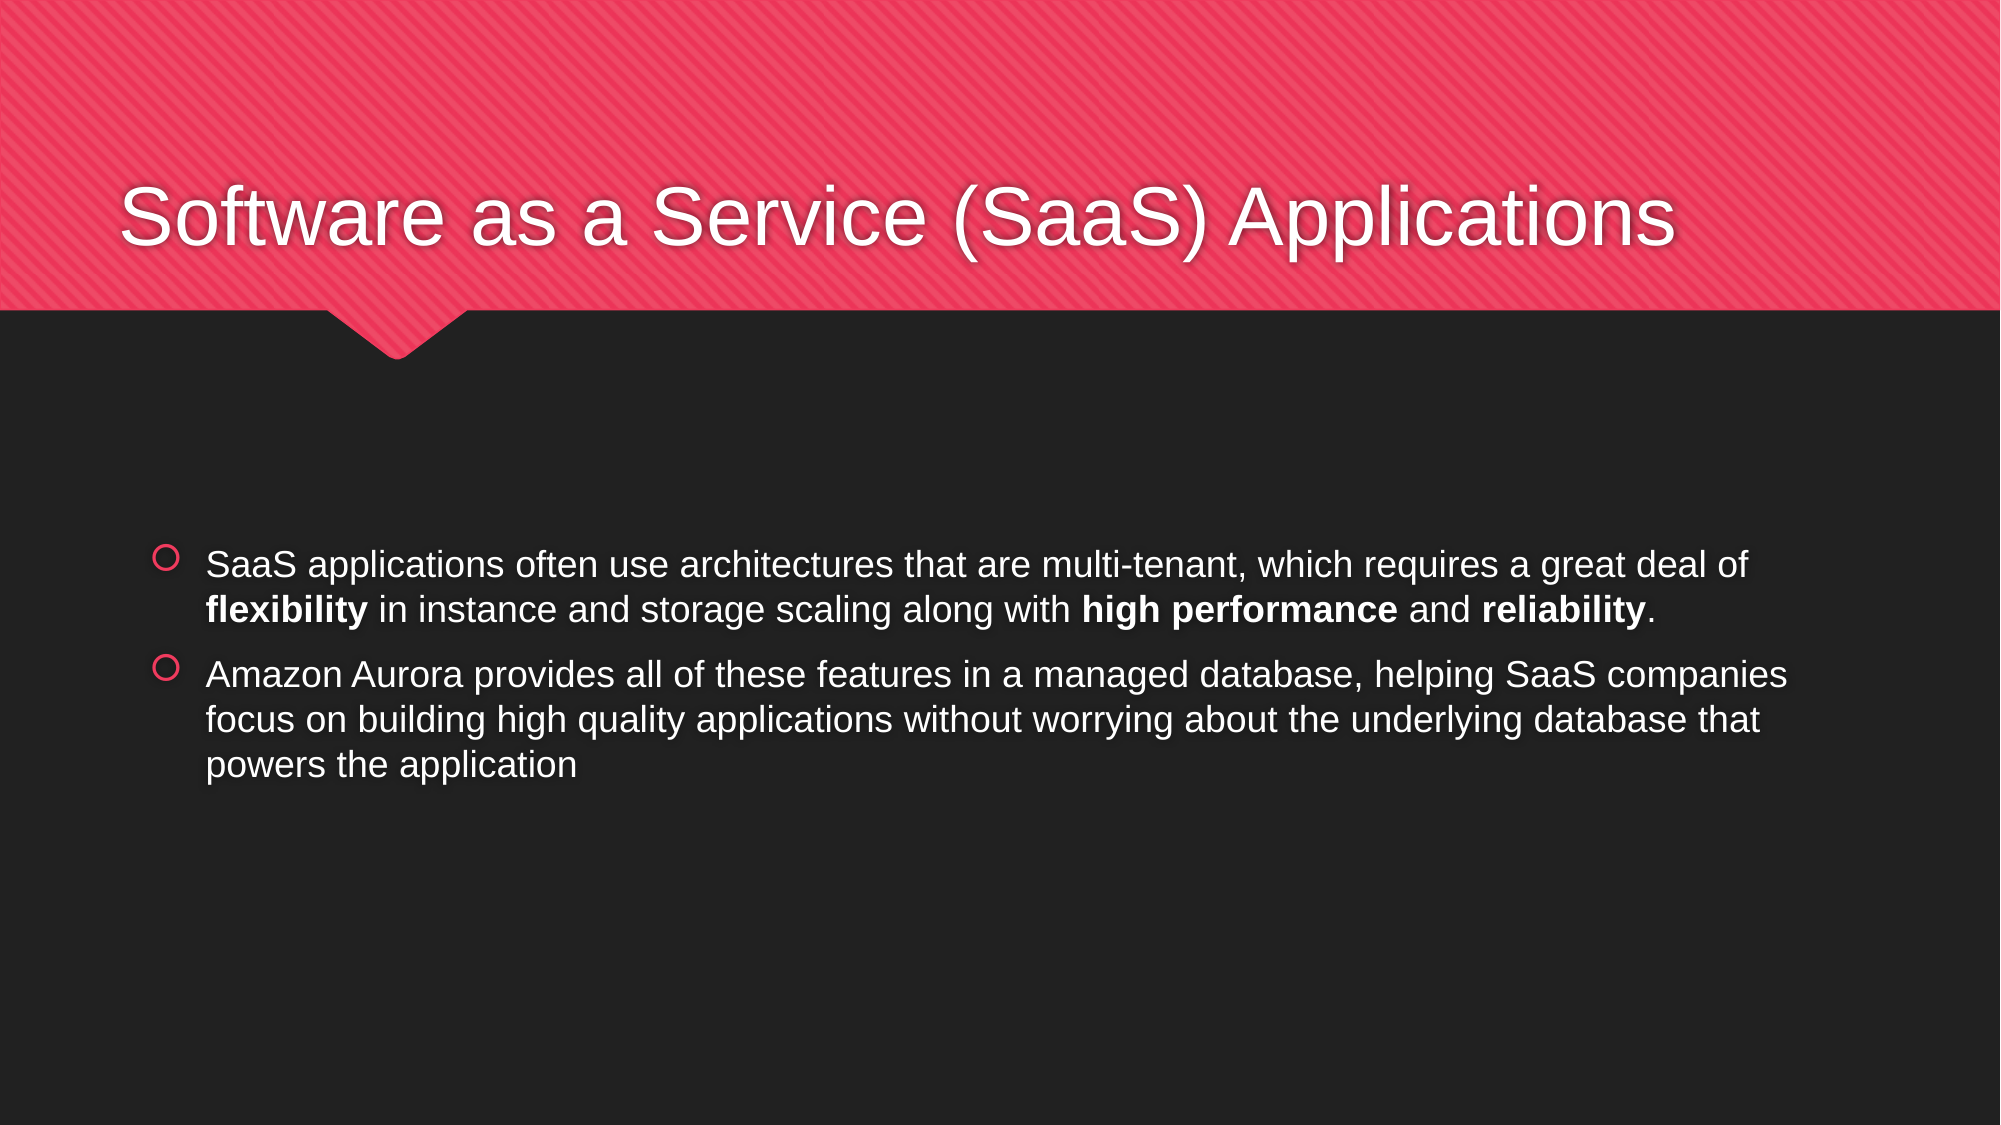

# Software as a Service (SaaS) Applications
SaaS applications often use architectures that are multi-tenant, which requires a great deal of flexibility in instance and storage scaling along with high performance and reliability.
Amazon Aurora provides all of these features in a managed database, helping SaaS companies focus on building high quality applications without worrying about the underlying database that powers the application